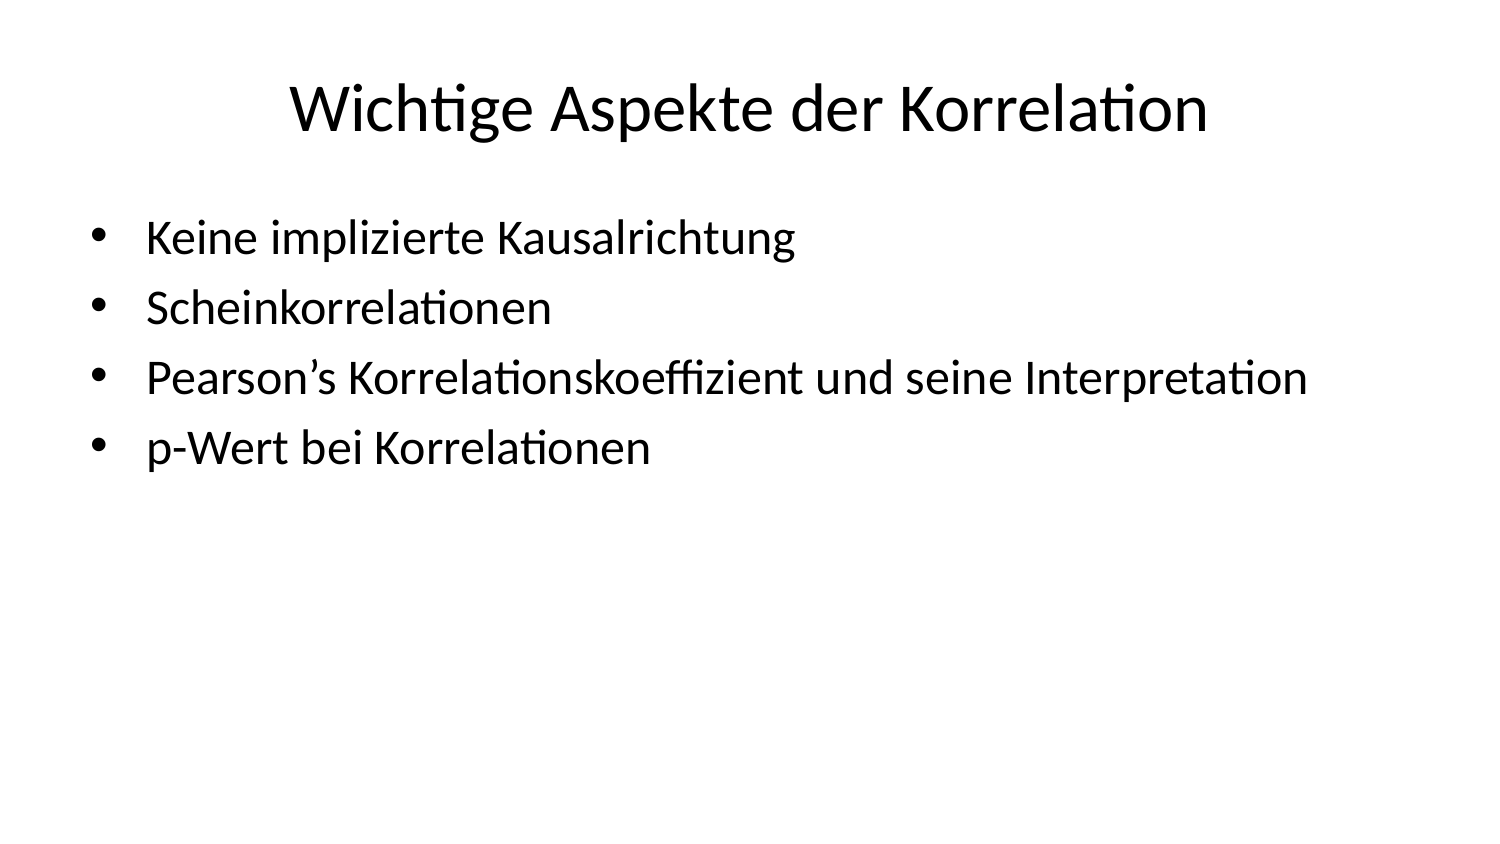

# Wichtige Aspekte der Korrelation
Keine implizierte Kausalrichtung
Scheinkorrelationen
Pearson’s Korrelationskoeffizient und seine Interpretation
p-Wert bei Korrelationen